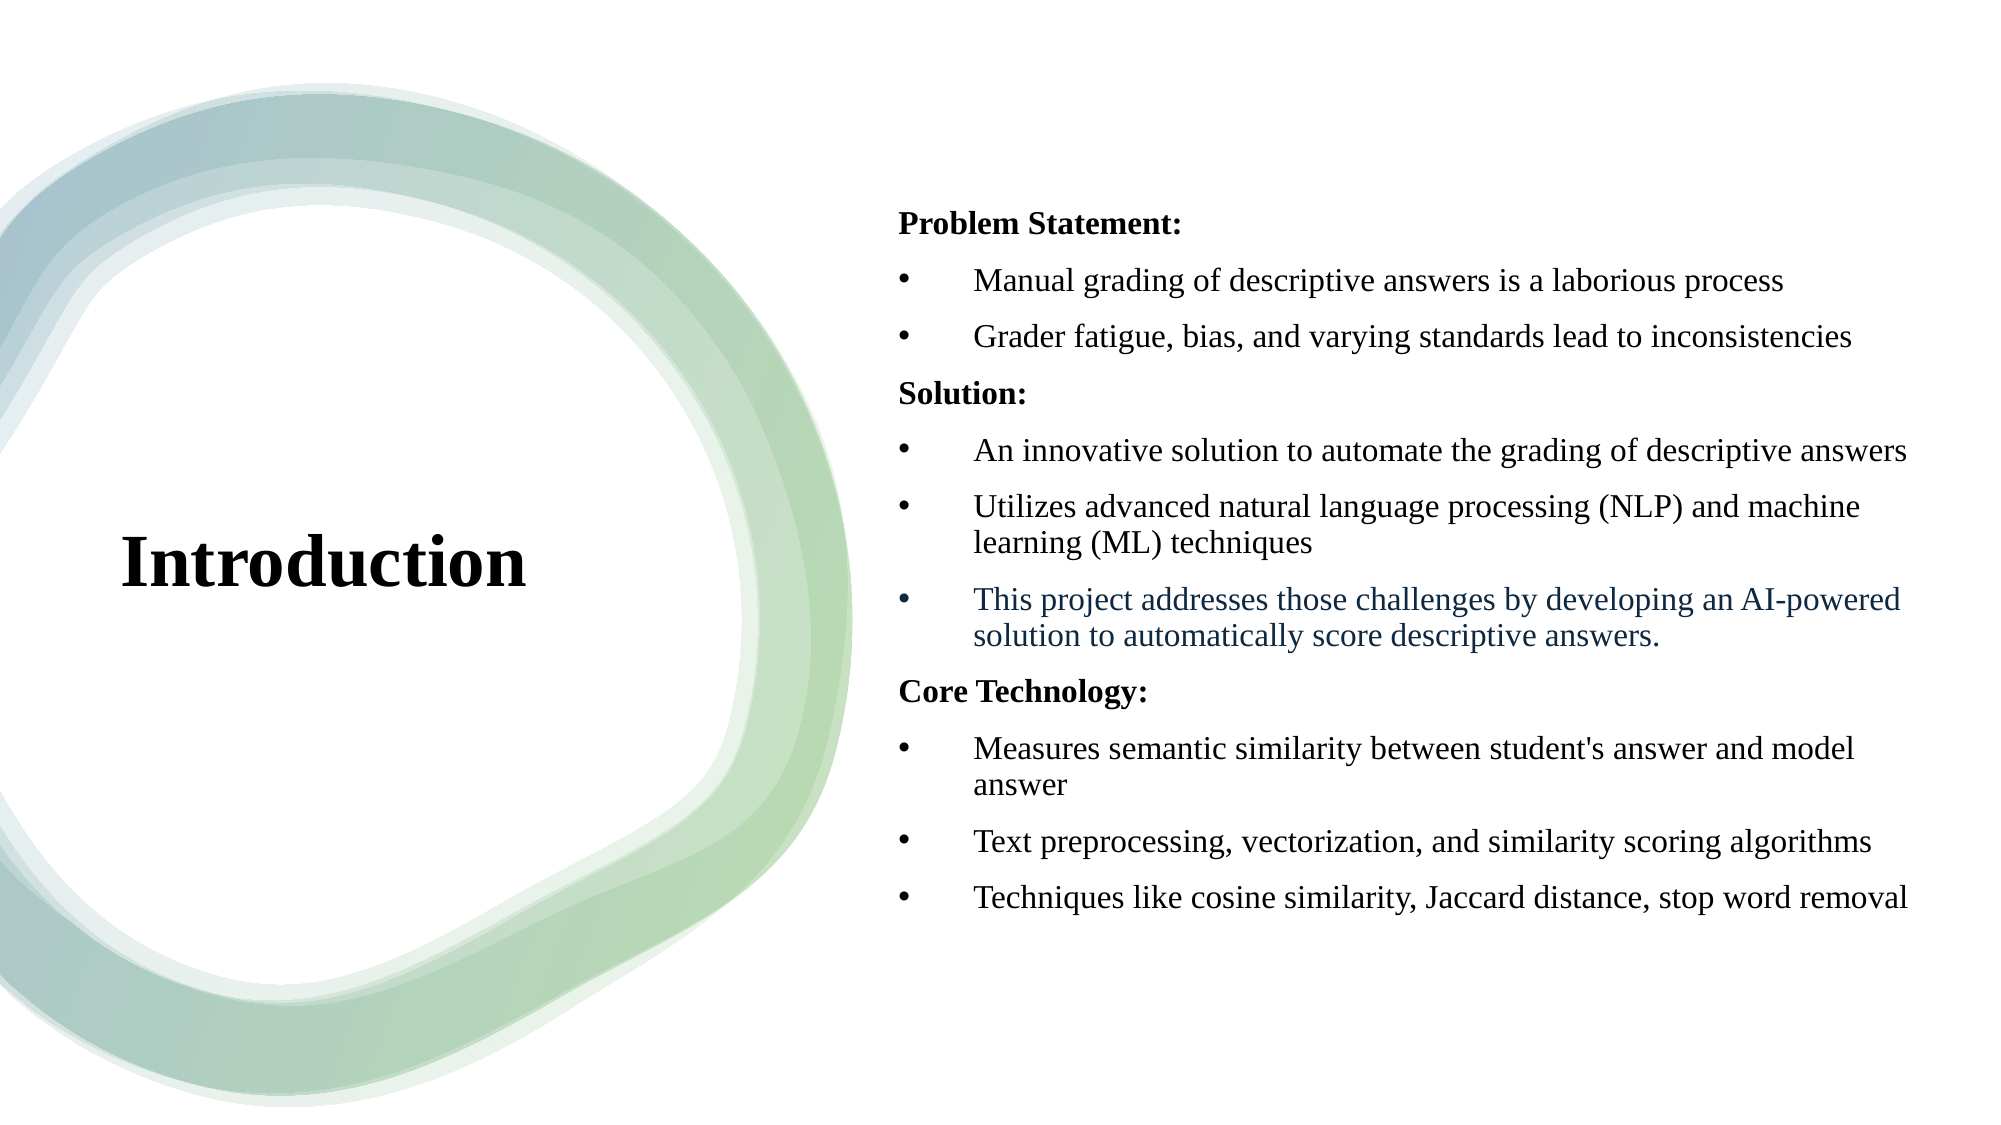

Problem Statement:
Manual grading of descriptive answers is a laborious process
Grader fatigue, bias, and varying standards lead to inconsistencies
Solution:
An innovative solution to automate the grading of descriptive answers
Utilizes advanced natural language processing (NLP) and machine learning (ML) techniques
This project addresses those challenges by developing an AI-powered solution to automatically score descriptive answers.
Core Technology:
Measures semantic similarity between student's answer and model answer
Text preprocessing, vectorization, and similarity scoring algorithms
Techniques like cosine similarity, Jaccard distance, stop word removal
# Introduction